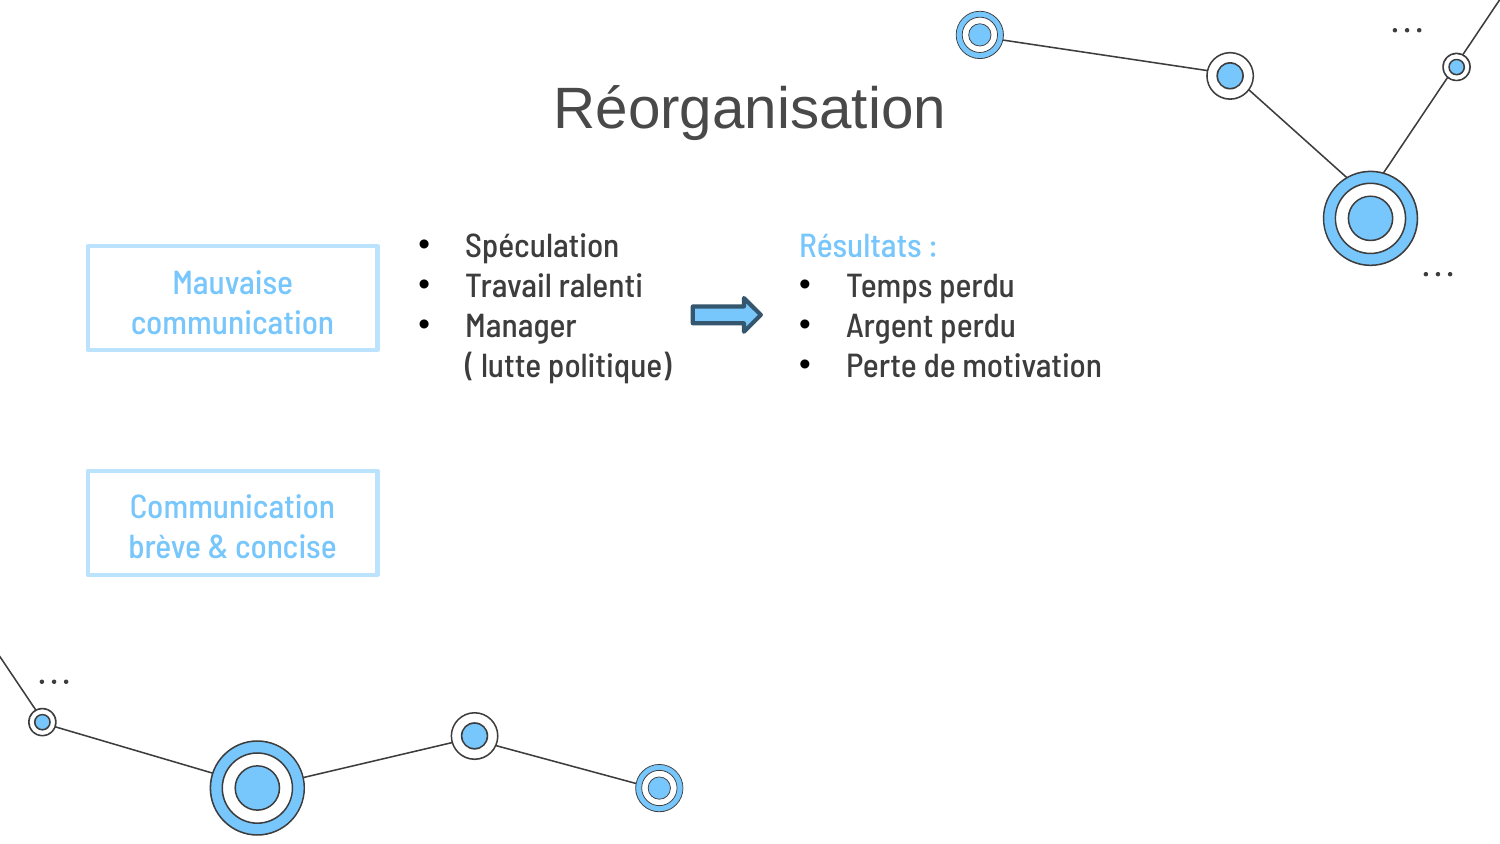

# Réorganisation
Spéculation
Travail ralenti
Manager
( lutte politique)
Résultats :
Temps perdu
Argent perdu
Perte de motivation
Mauvaise communication

Communication brève & concise